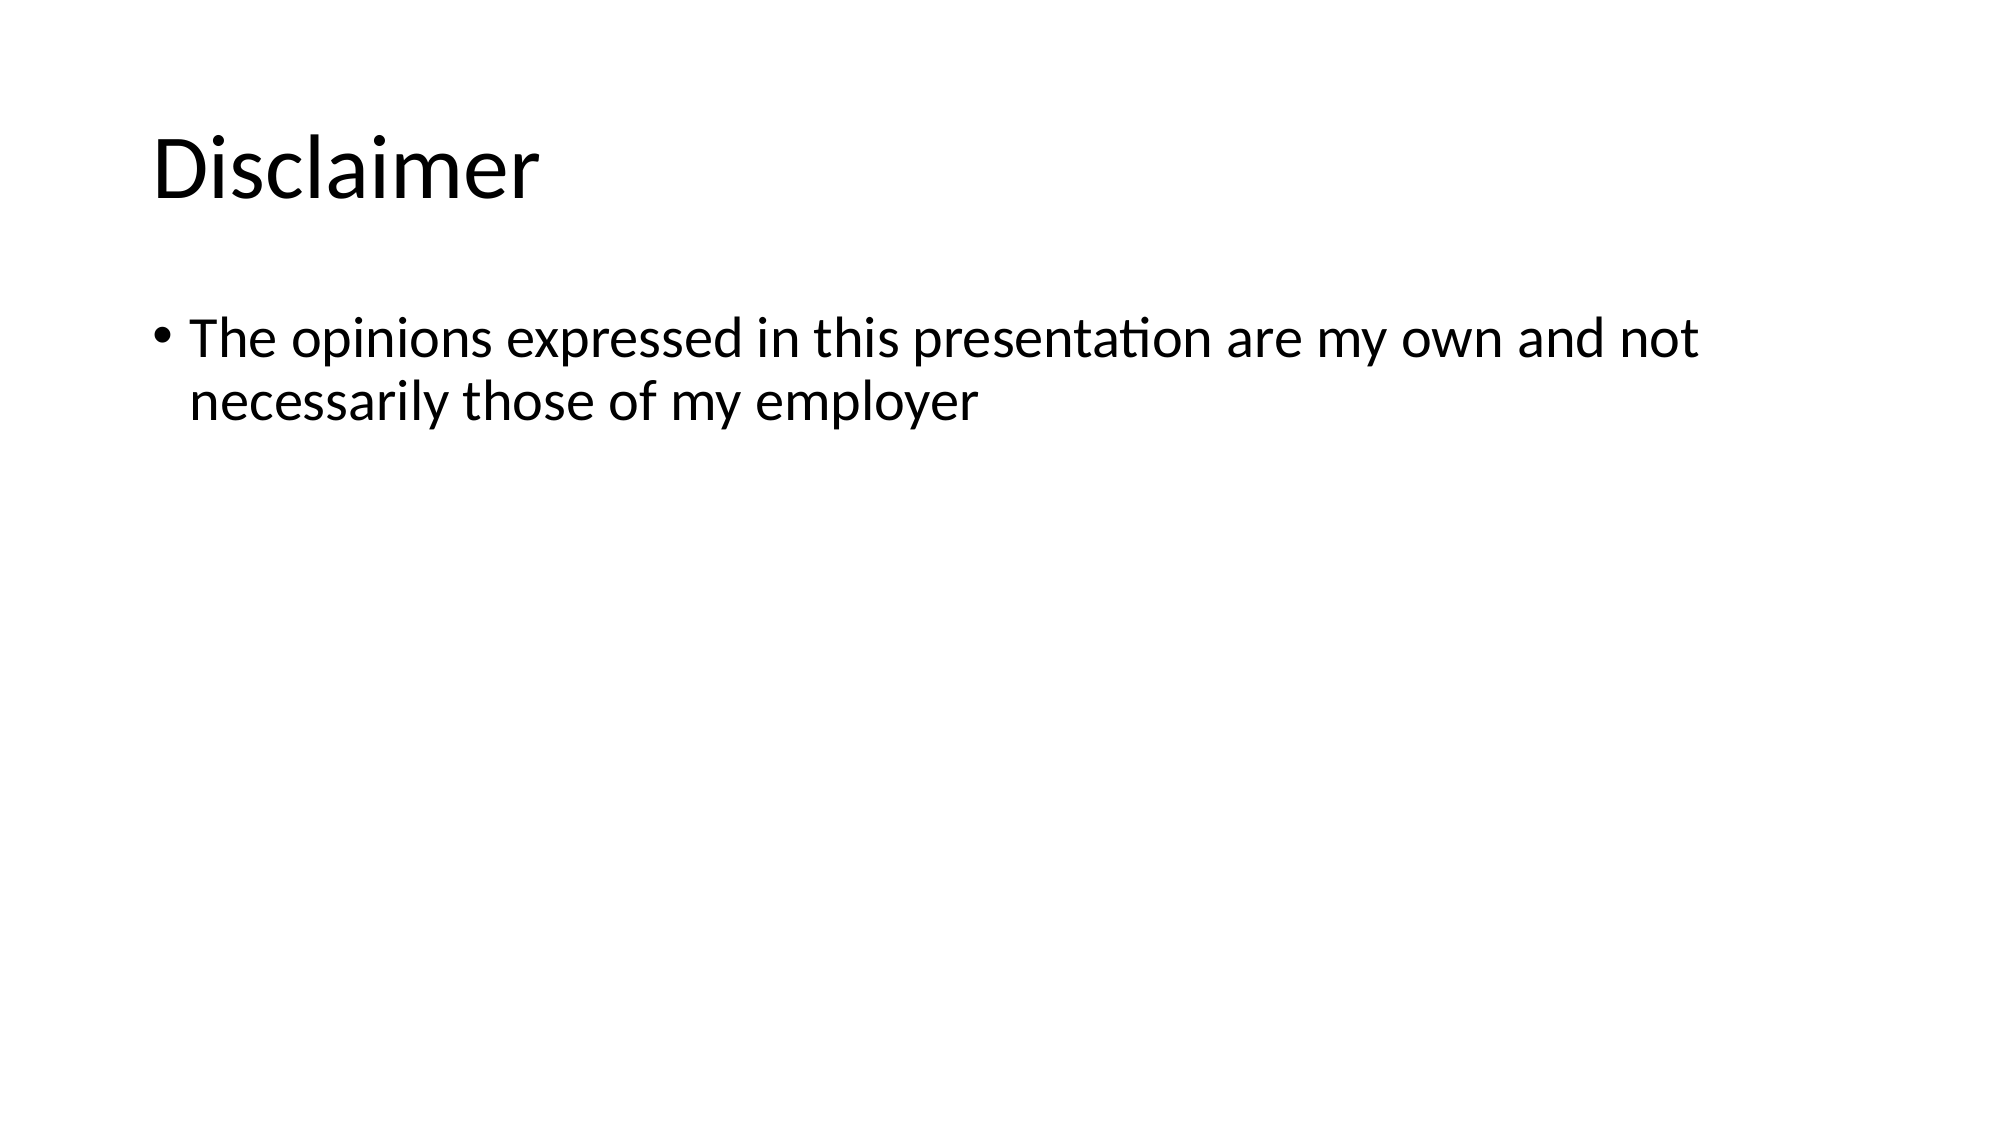

# Disclaimer
The opinions expressed in this presentation are my own and not necessarily those of my employer